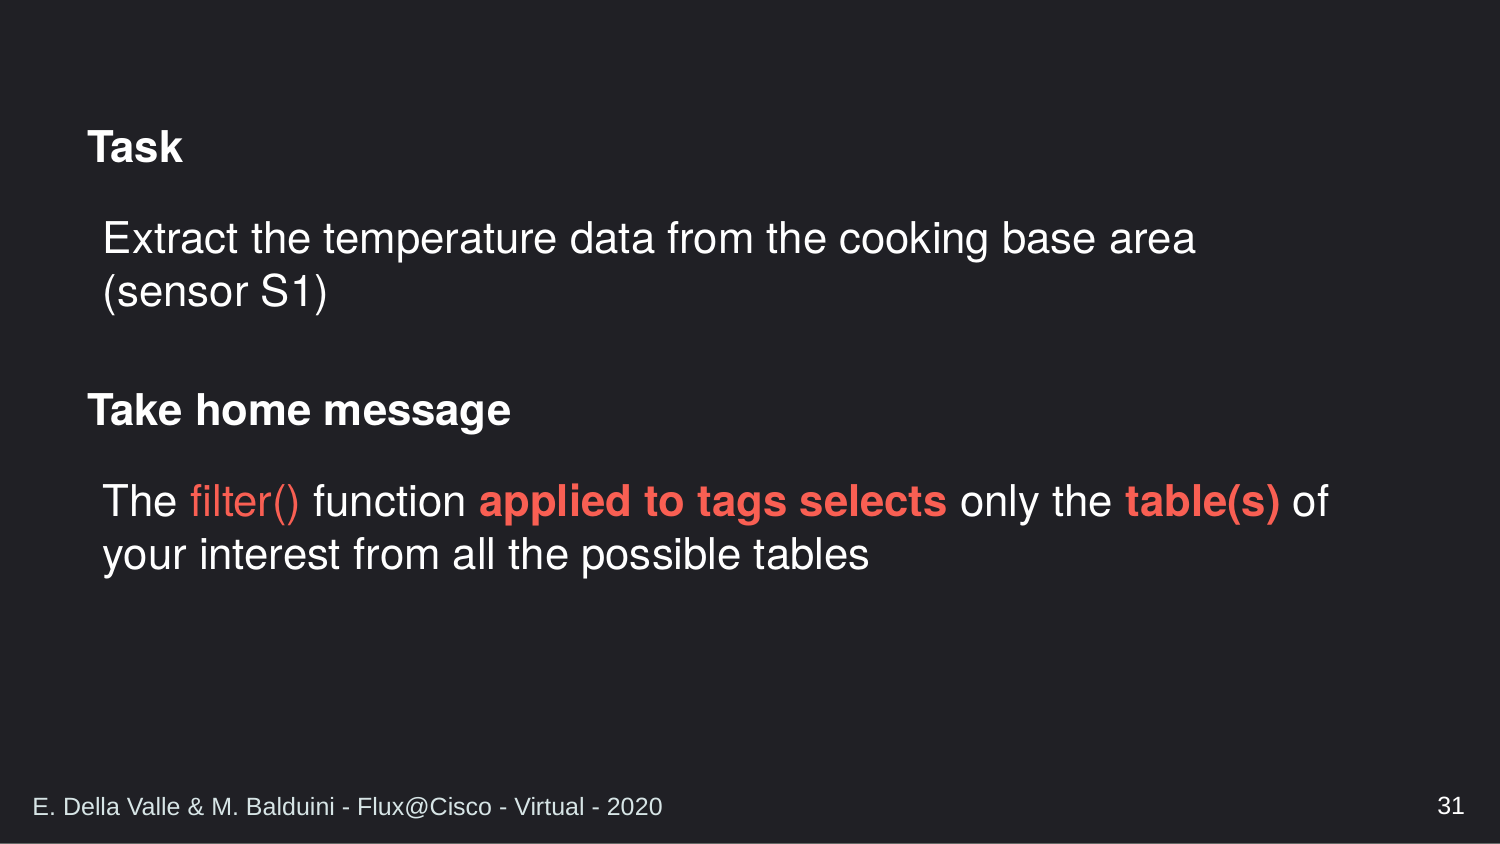

# Task
Extract the temperature data from the cooking base area
(sensor S1)
Take home message
The filter() function applied to tags selects only the table(s) of your interest from all the possible tables
31
E. Della Valle & M. Balduini - Flux@Cisco - Virtual - 2020